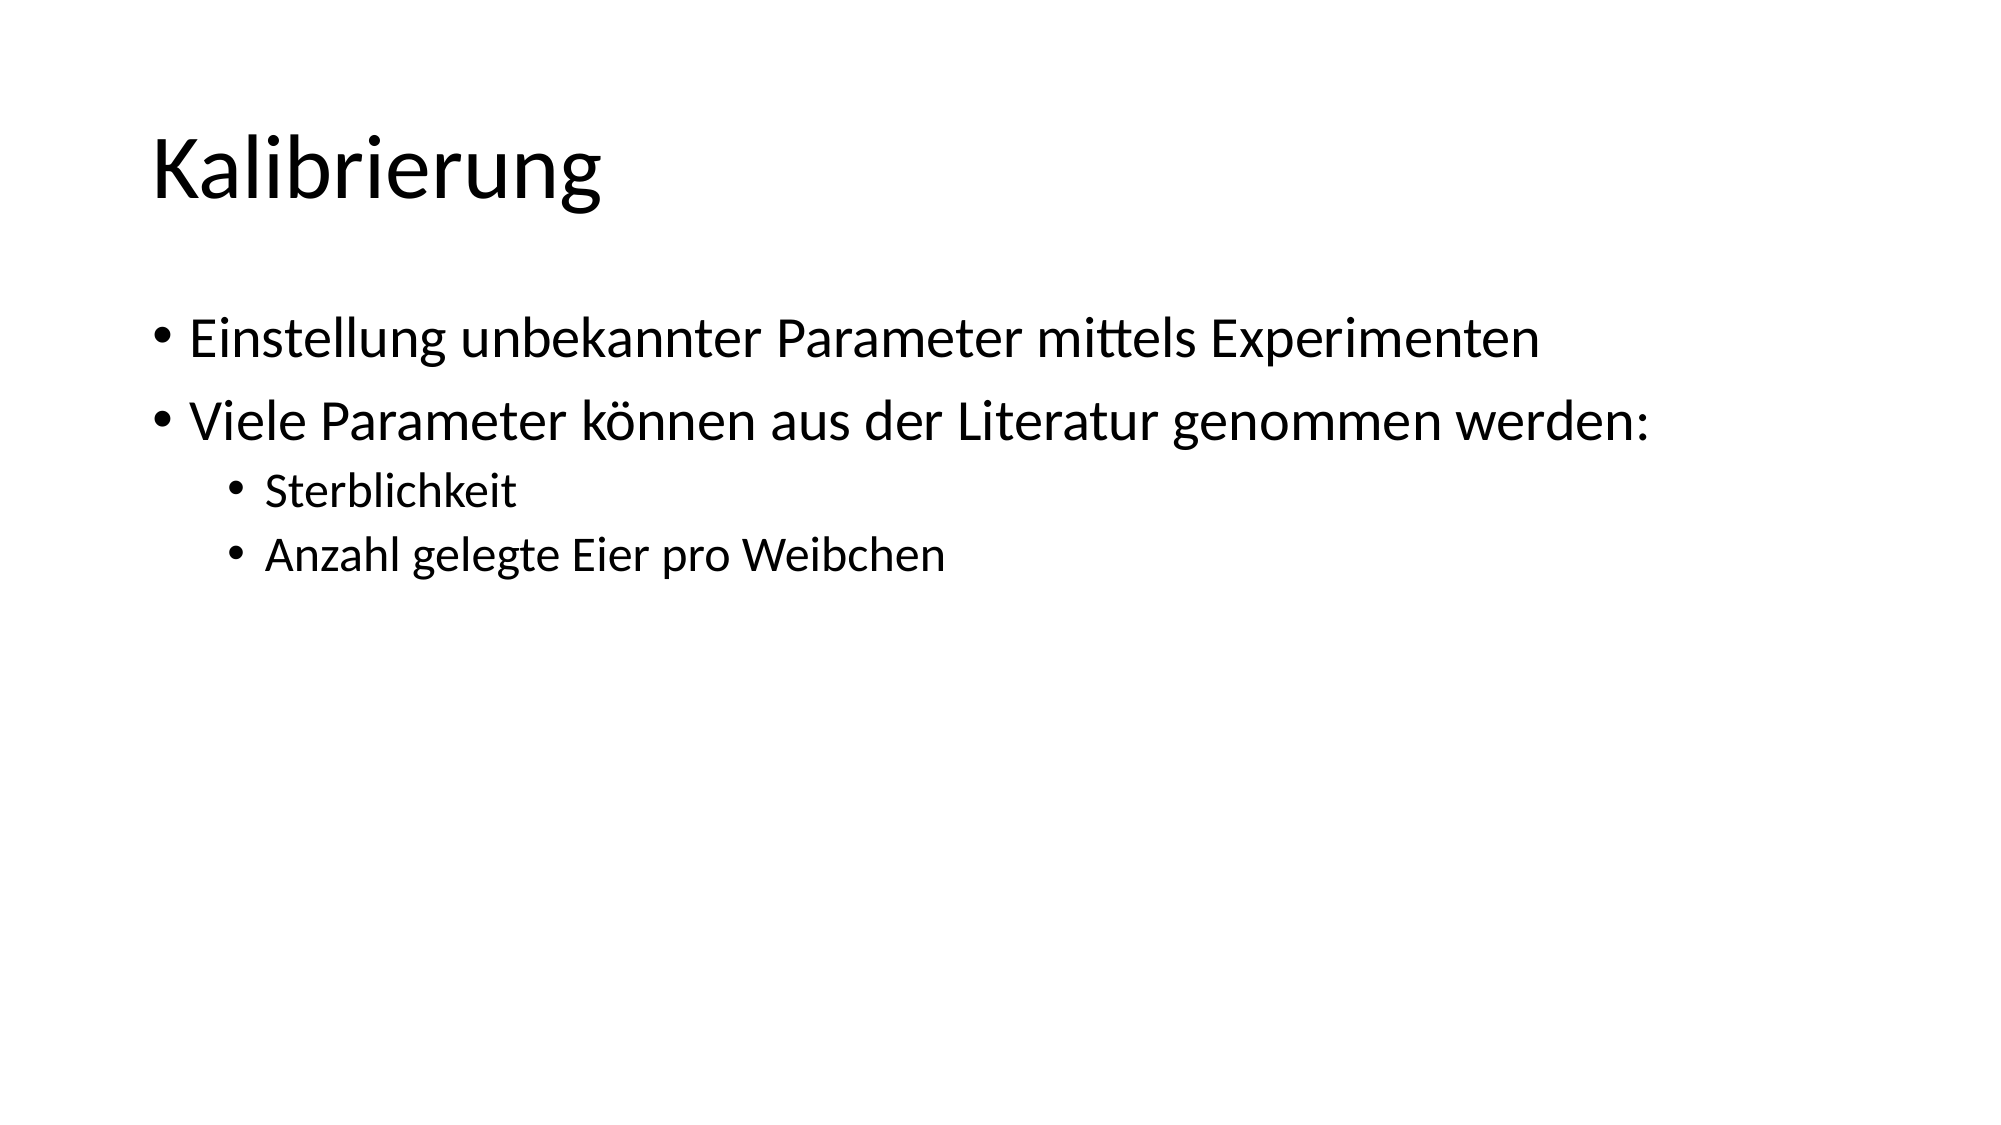

# Kalibrierung
Einstellung unbekannter Parameter mittels Experimenten
Viele Parameter können aus der Literatur genommen werden:
Sterblichkeit
Anzahl gelegte Eier pro Weibchen